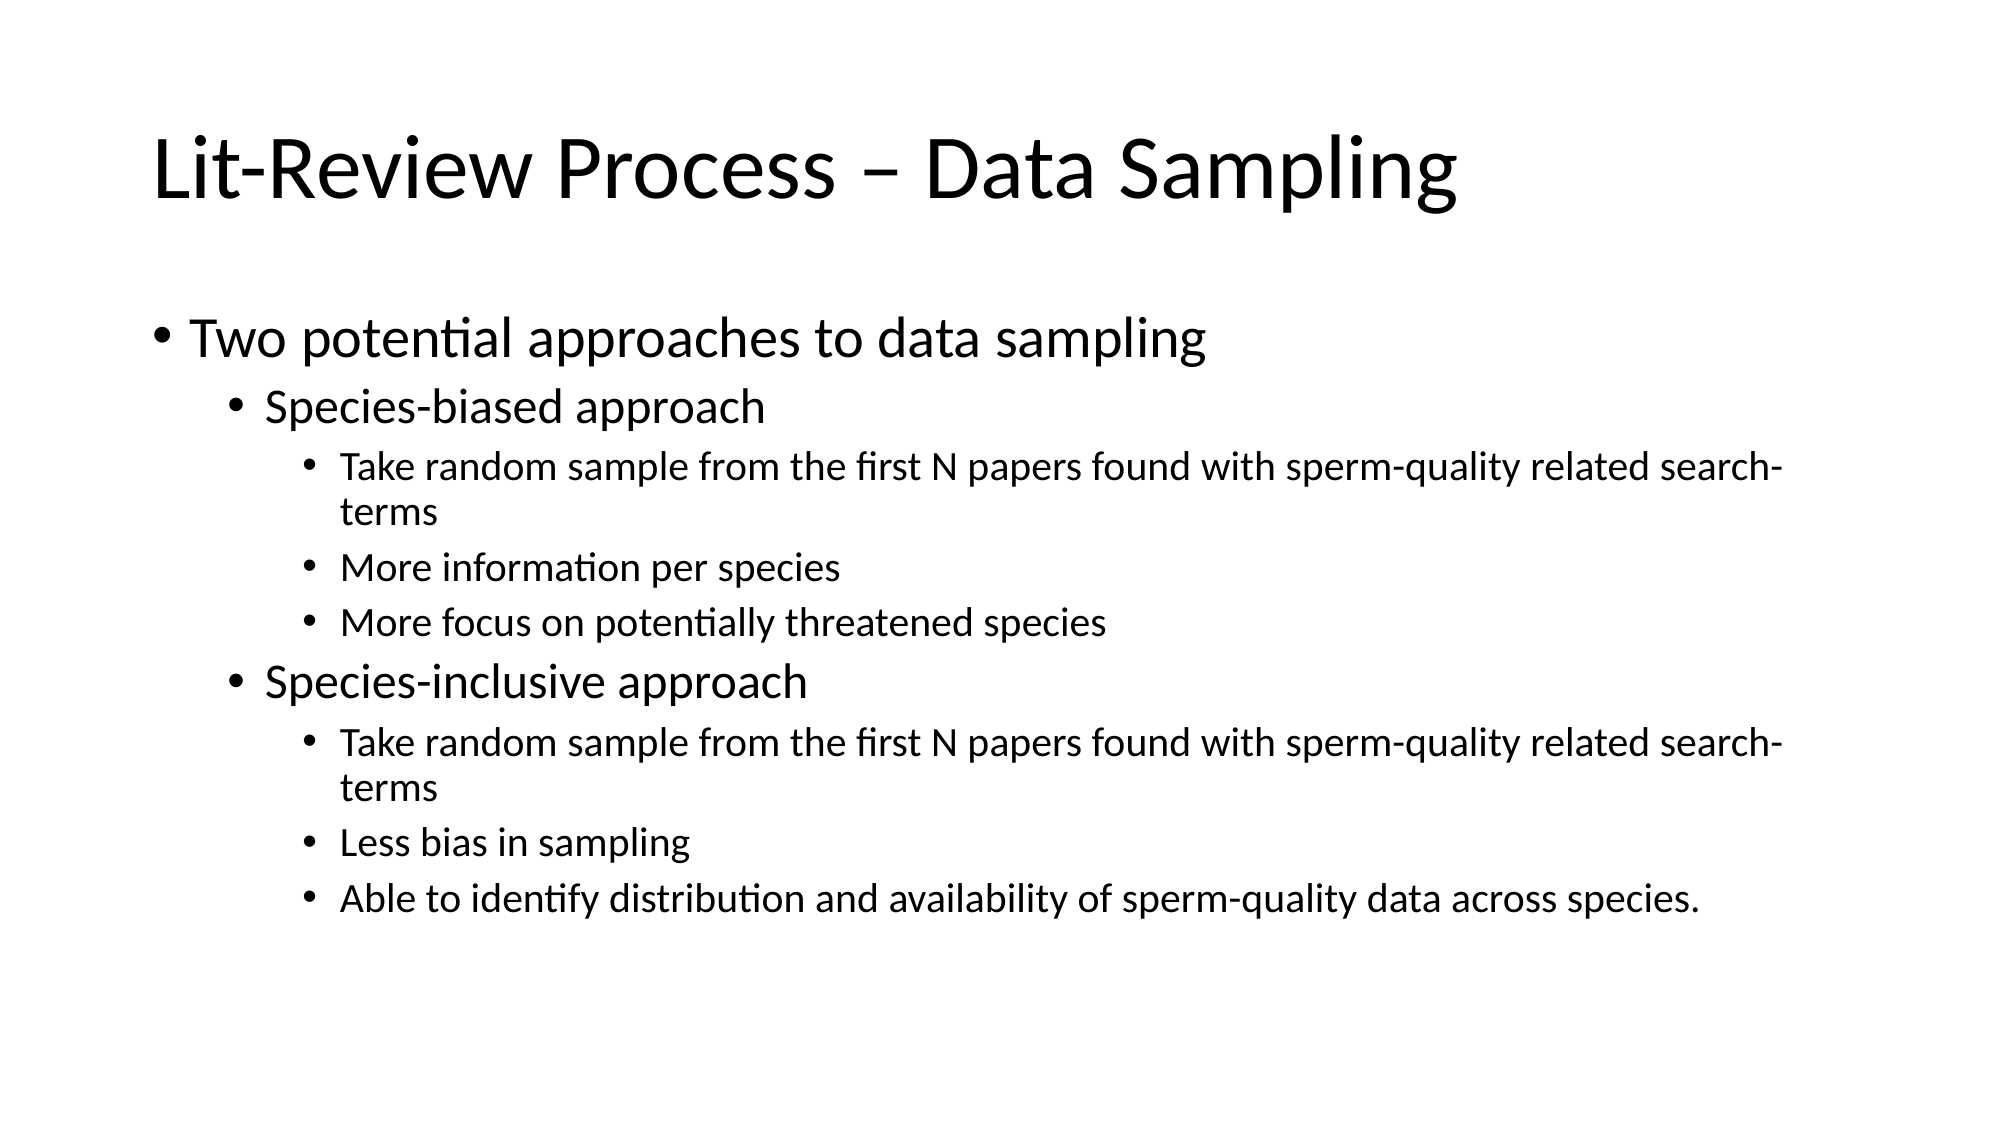

# Lit-Review Process – Data Sampling
Two potential approaches to data sampling
Species-biased approach
Take random sample from the first N papers found with sperm-quality related search-terms
More information per species
More focus on potentially threatened species
Species-inclusive approach
Take random sample from the first N papers found with sperm-quality related search-terms
Less bias in sampling
Able to identify distribution and availability of sperm-quality data across species.